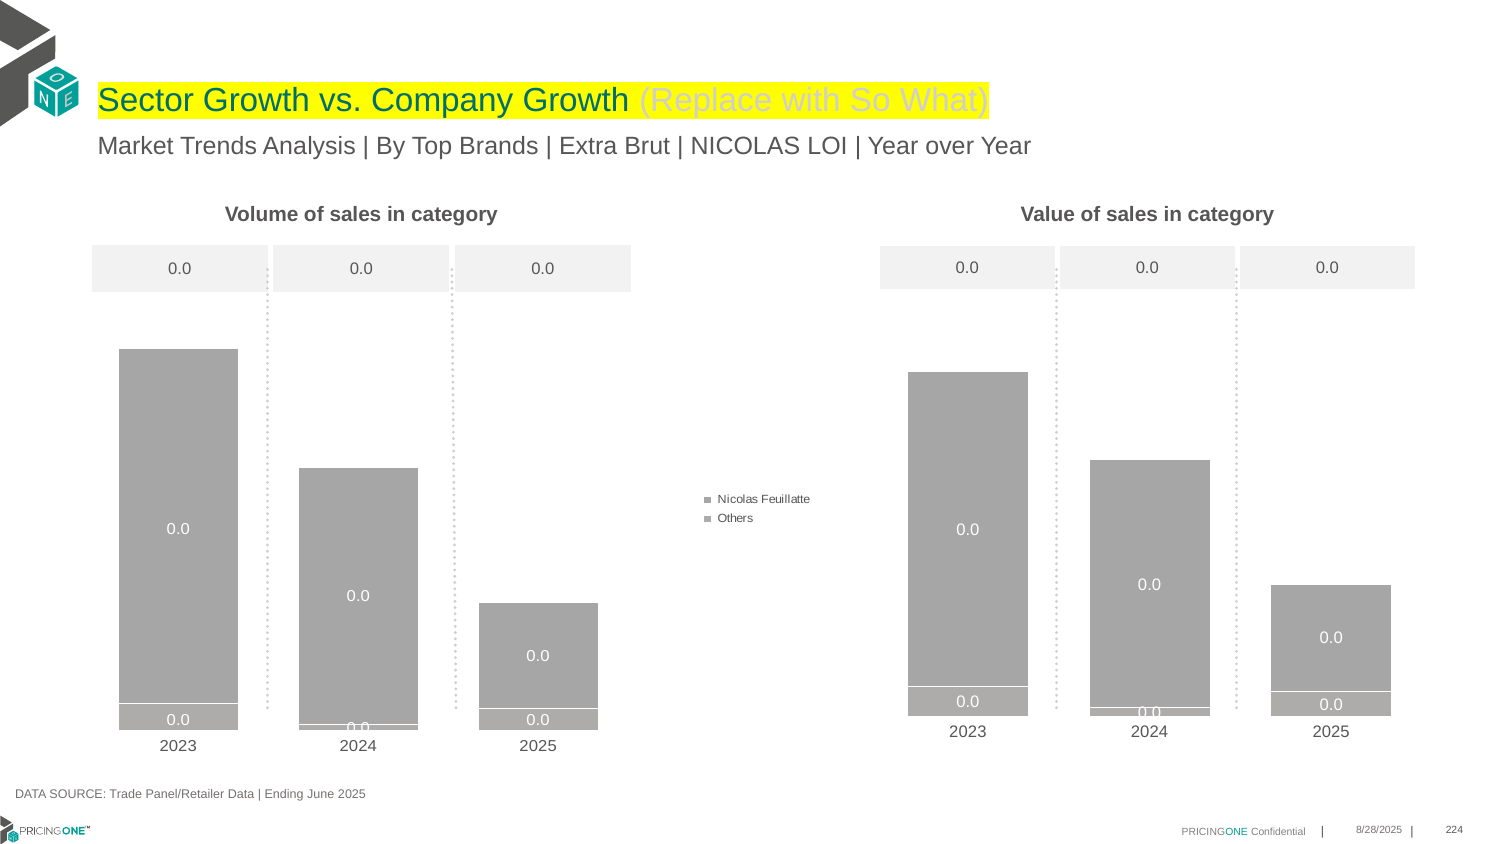

# Sector Growth vs. Company Growth (Replace with So What)
Market Trends Analysis | By Top Brands | Extra Brut | NICOLAS LOI | Year over Year
| Value of sales in category |  |  |
| --- | --- | --- |
| 0.0 | 0.0 | 0.0 |
| Volume of sales in category |  |  |
| --- | --- | --- |
| 0.0 | 0.0 | 0.0 |

### Chart

| Category | Others | Nicolas Feuillatte |
|---|---|---|
| 2023 | 0.001767 | 0.018786 |
| 2024 | 0.000497 | 0.014827 |
| 2025 | 0.001493 | 0.006379 |

### Chart

| Category | Others | Nicolas Feuillatte |
|---|---|---|
| 2023 | 3.8e-05 | 0.000491 |
| 2024 | 9e-06 | 0.000355 |
| 2025 | 3.1e-05 | 0.000147 |
DATA SOURCE: Trade Panel/Retailer Data | Ending June 2025

8/28/2025
224